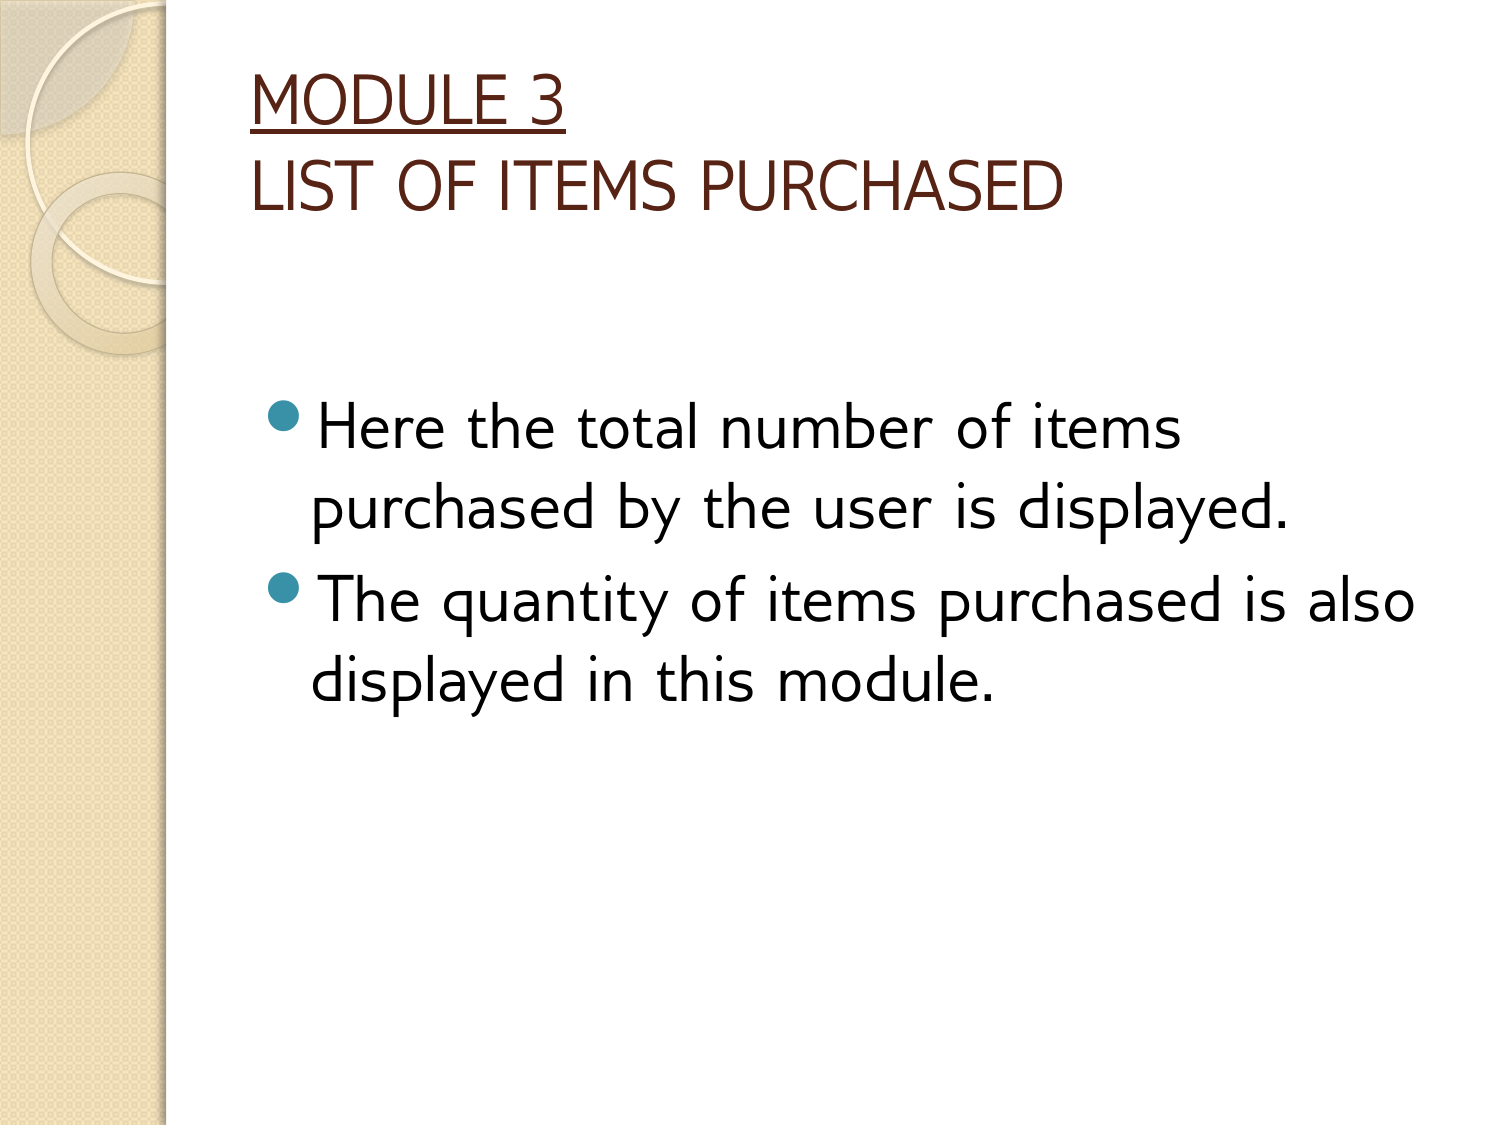

# MODULE 3 LIST OF ITEMS PURCHASED
Here the total number of items purchased by the user is displayed.
The quantity of items purchased is also displayed in this module.